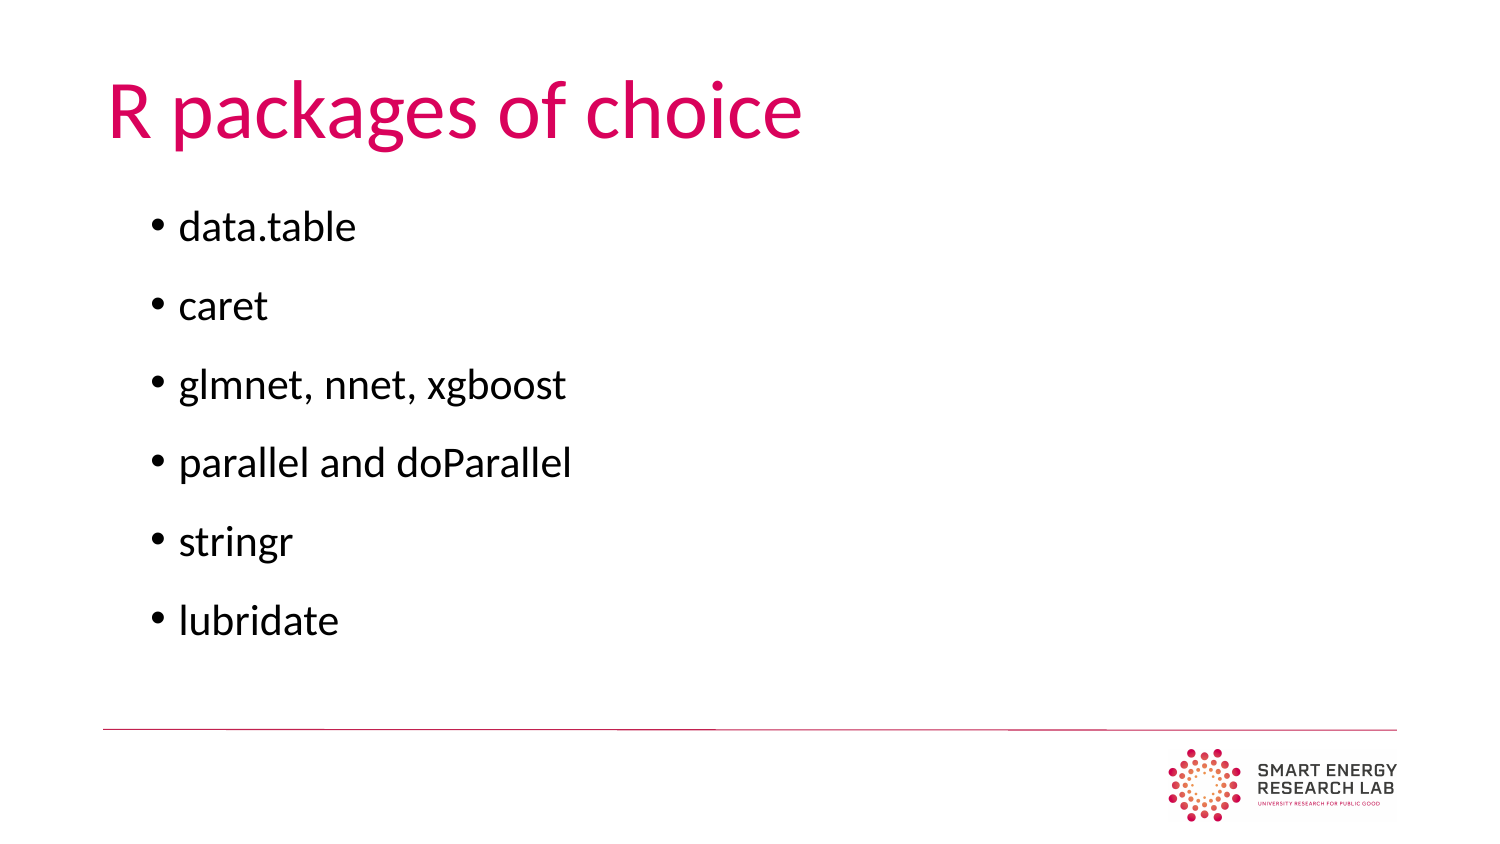

R packages of choice
data.table
caret
glmnet, nnet, xgboost
parallel and doParallel
stringr
lubridate